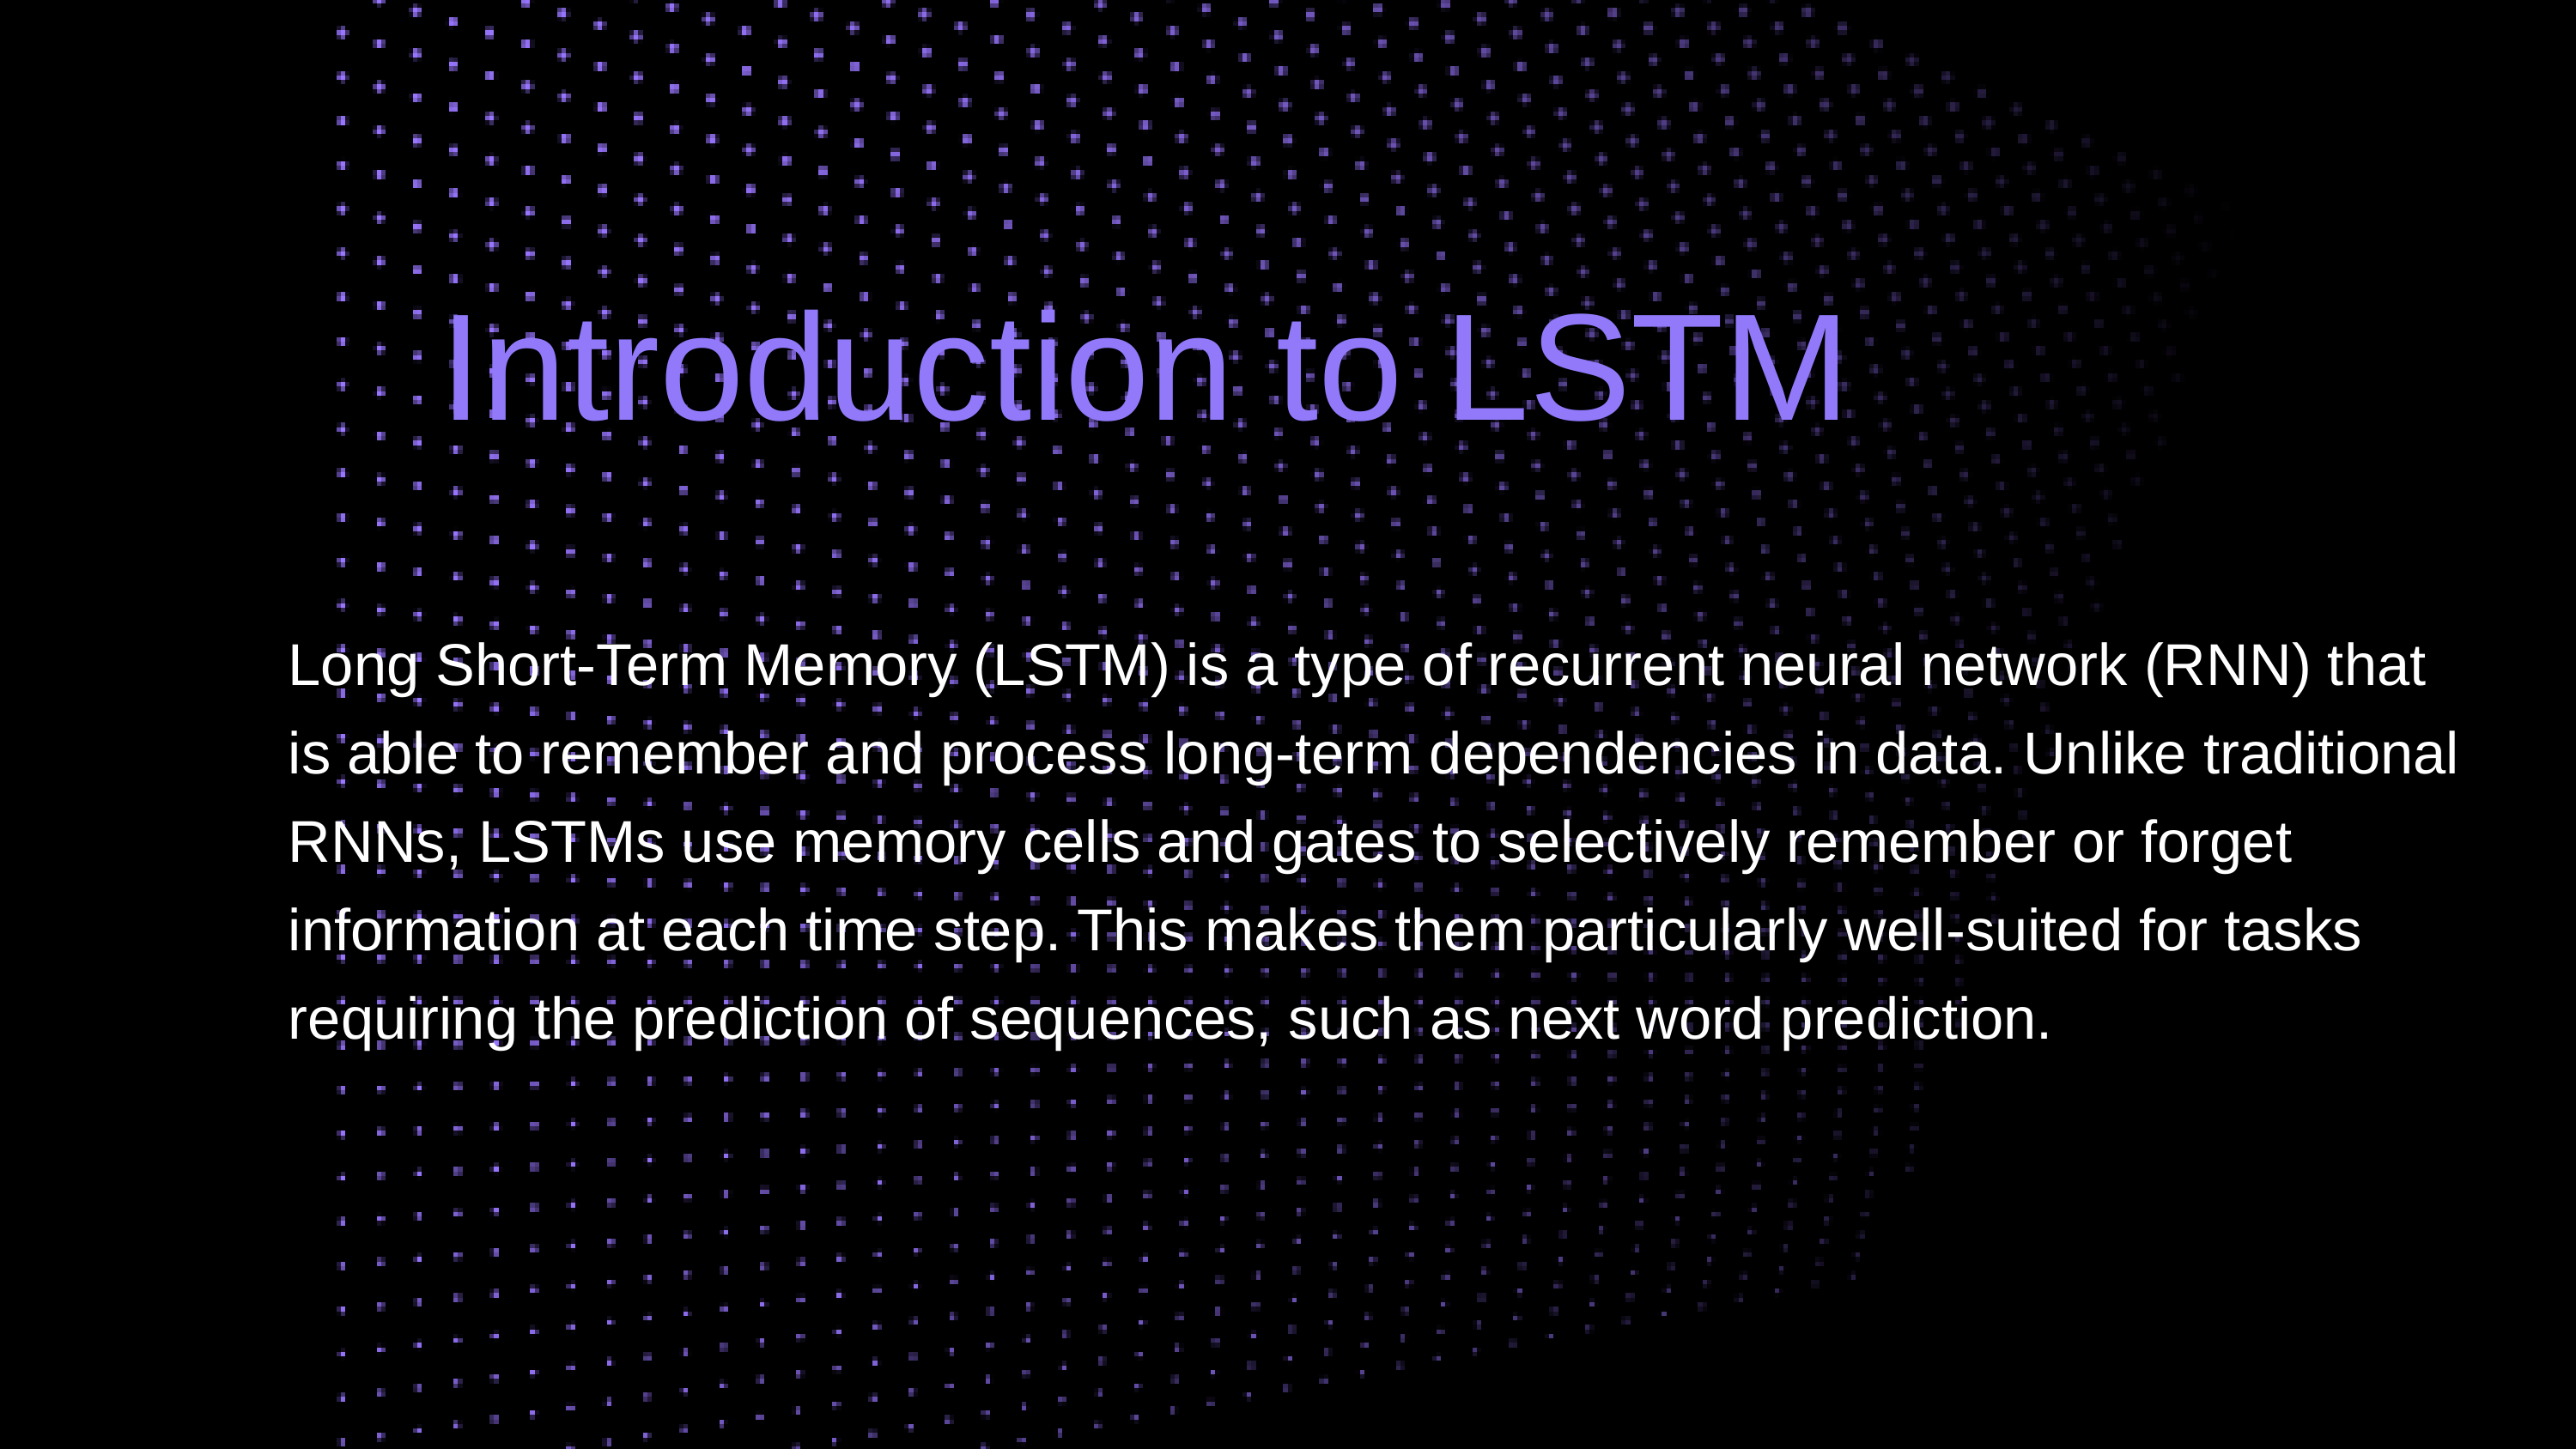

Introduction to LSTM
Long Short-Term Memory (LSTM) is a type of recurrent neural network (RNN) that is able to remember and process long-term dependencies in data. Unlike traditional RNNs, LSTMs use memory cells and gates to selectively remember or forget information at each time step. This makes them particularly well-suited for tasks requiring the prediction of sequences, such as next word prediction.